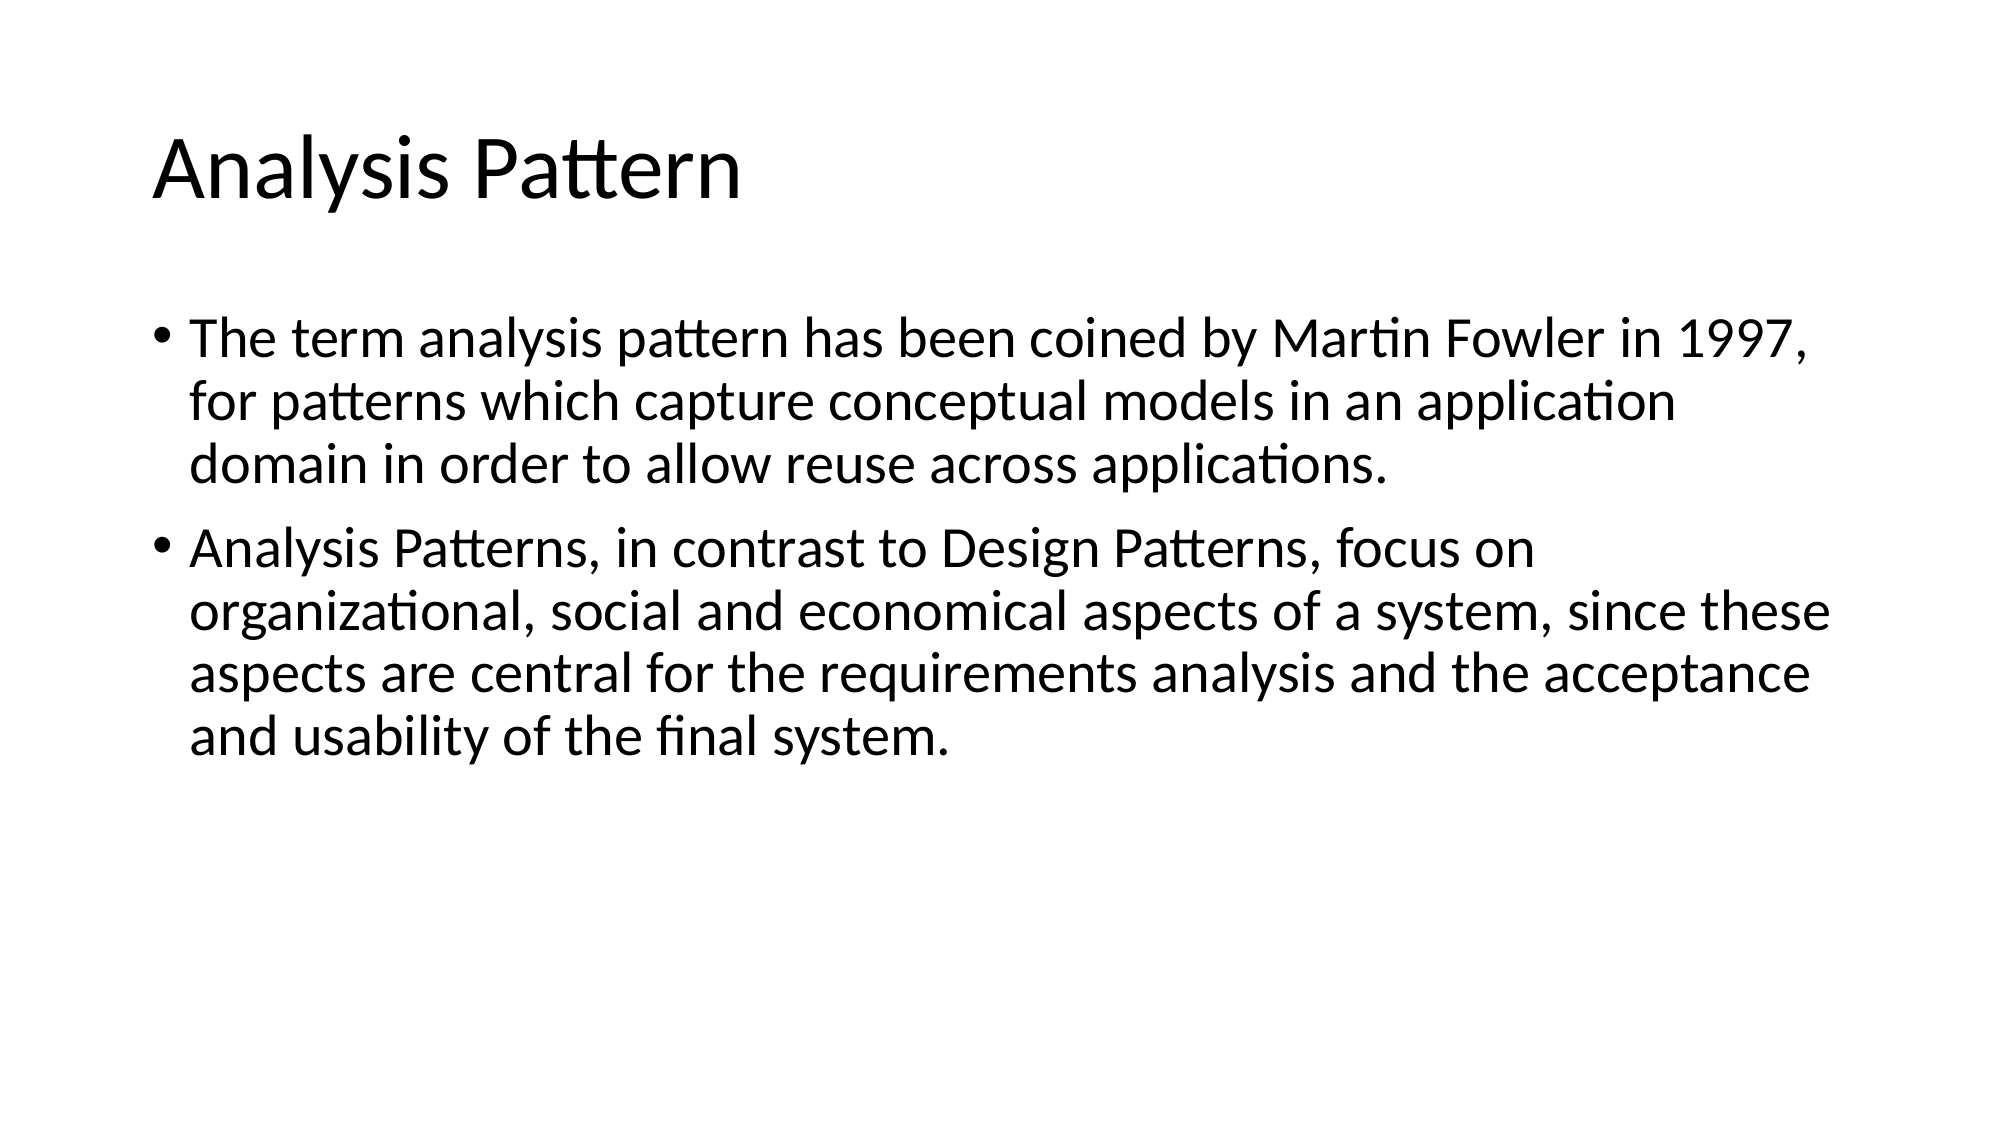

# Analysis Pattern
The term analysis pattern has been coined by Martin Fowler in 1997, for patterns which capture conceptual models in an application domain in order to allow reuse across applications.
Analysis Patterns, in contrast to Design Patterns, focus on organizational, social and economical aspects of a system, since these aspects are central for the requirements analysis and the acceptance and usability of the final system.